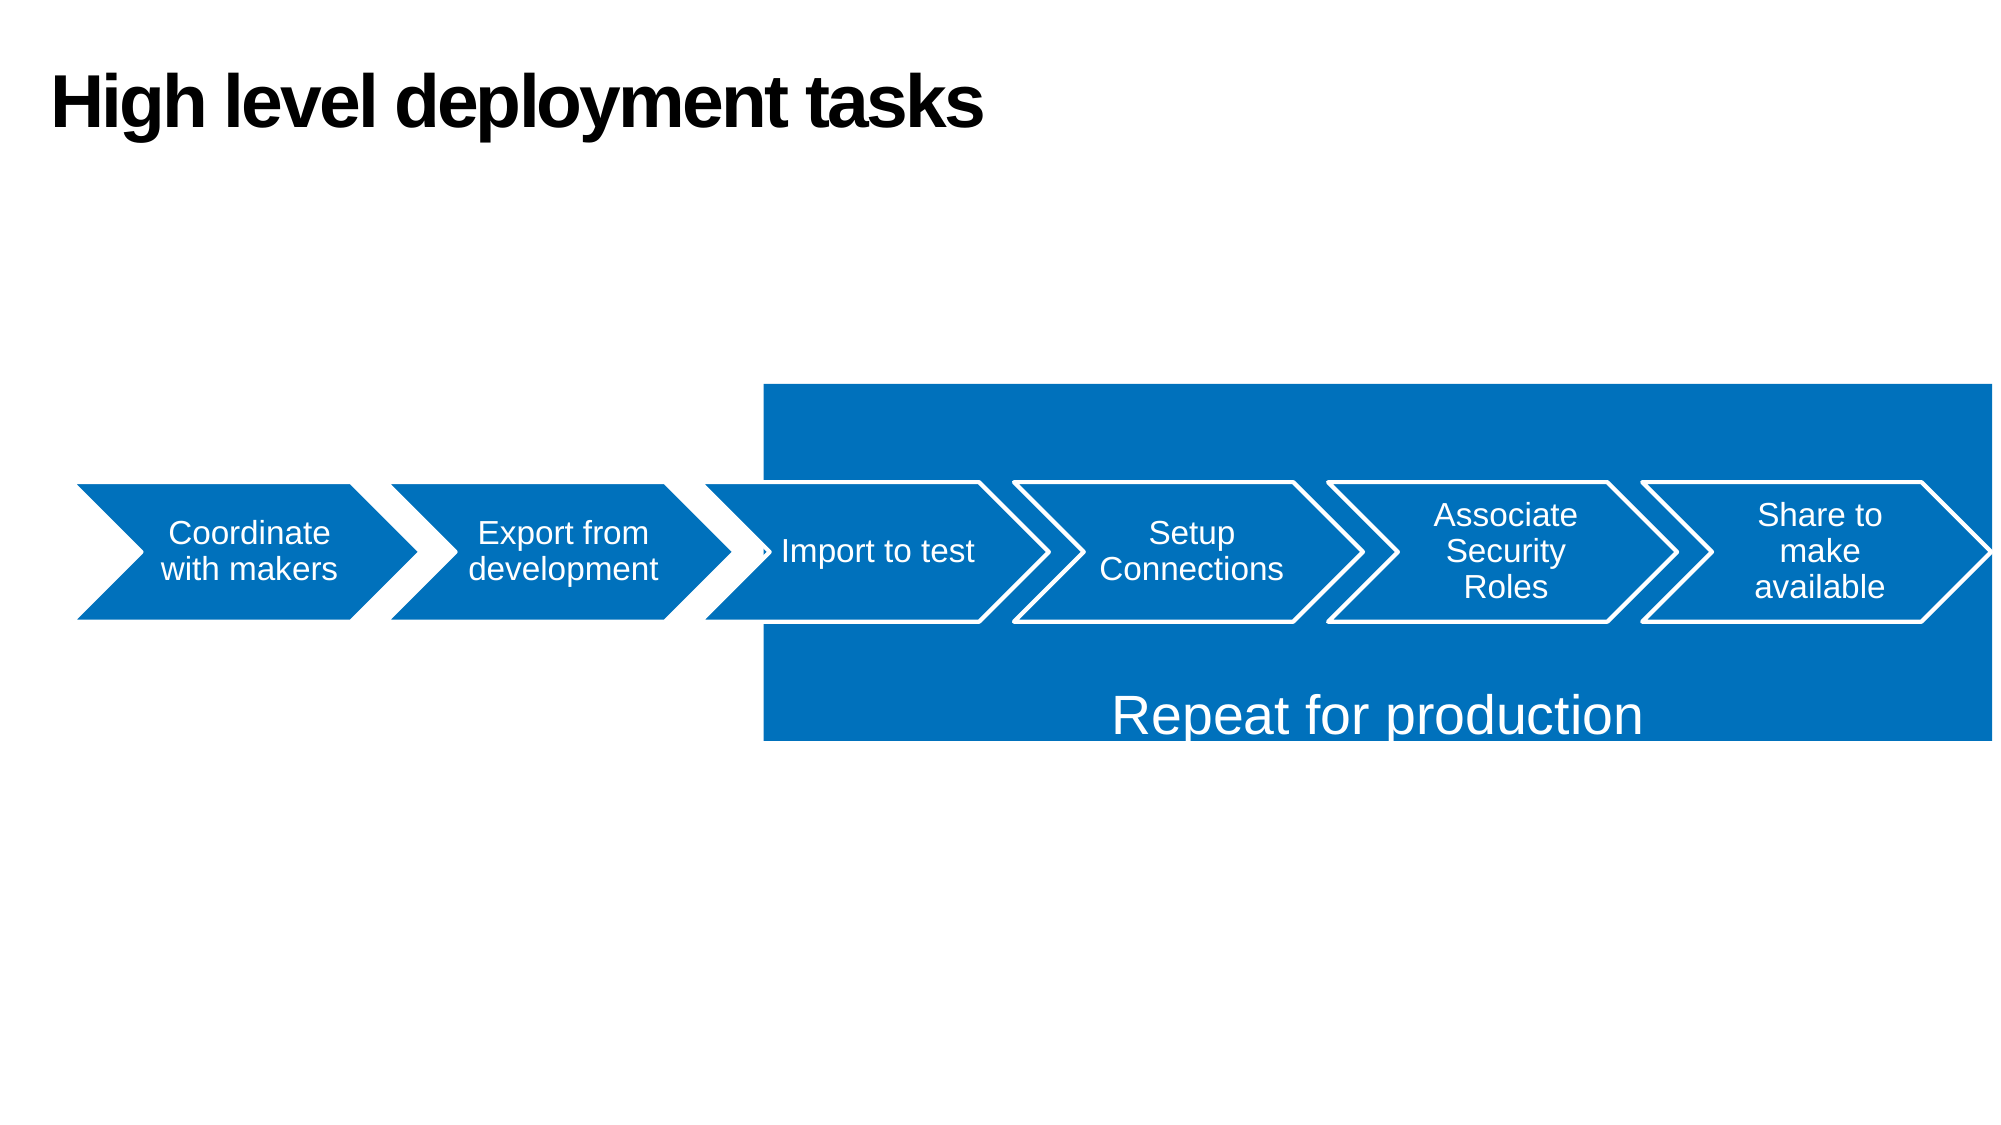

# High level deployment tasks
Coordinate with makers
Export from development
Import to test
Setup Connections
Associate Security Roles
Share to make available
Repeat for production